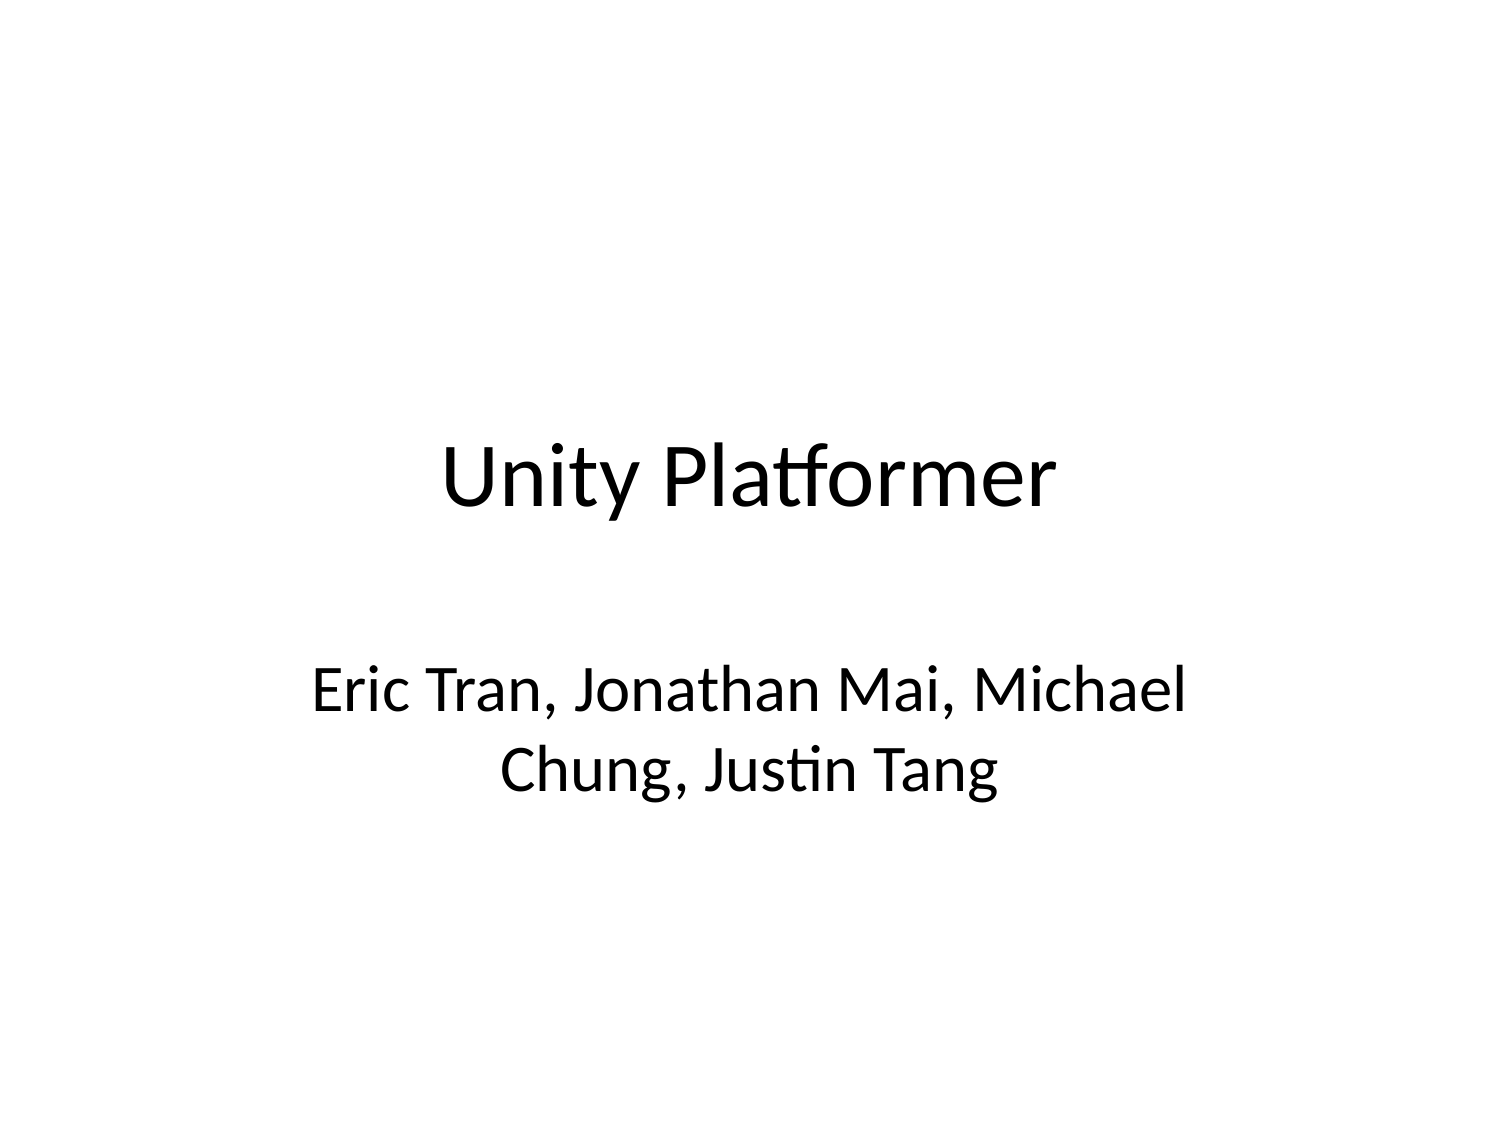

# Unity Platformer
Eric Tran, Jonathan Mai, Michael Chung, Justin Tang